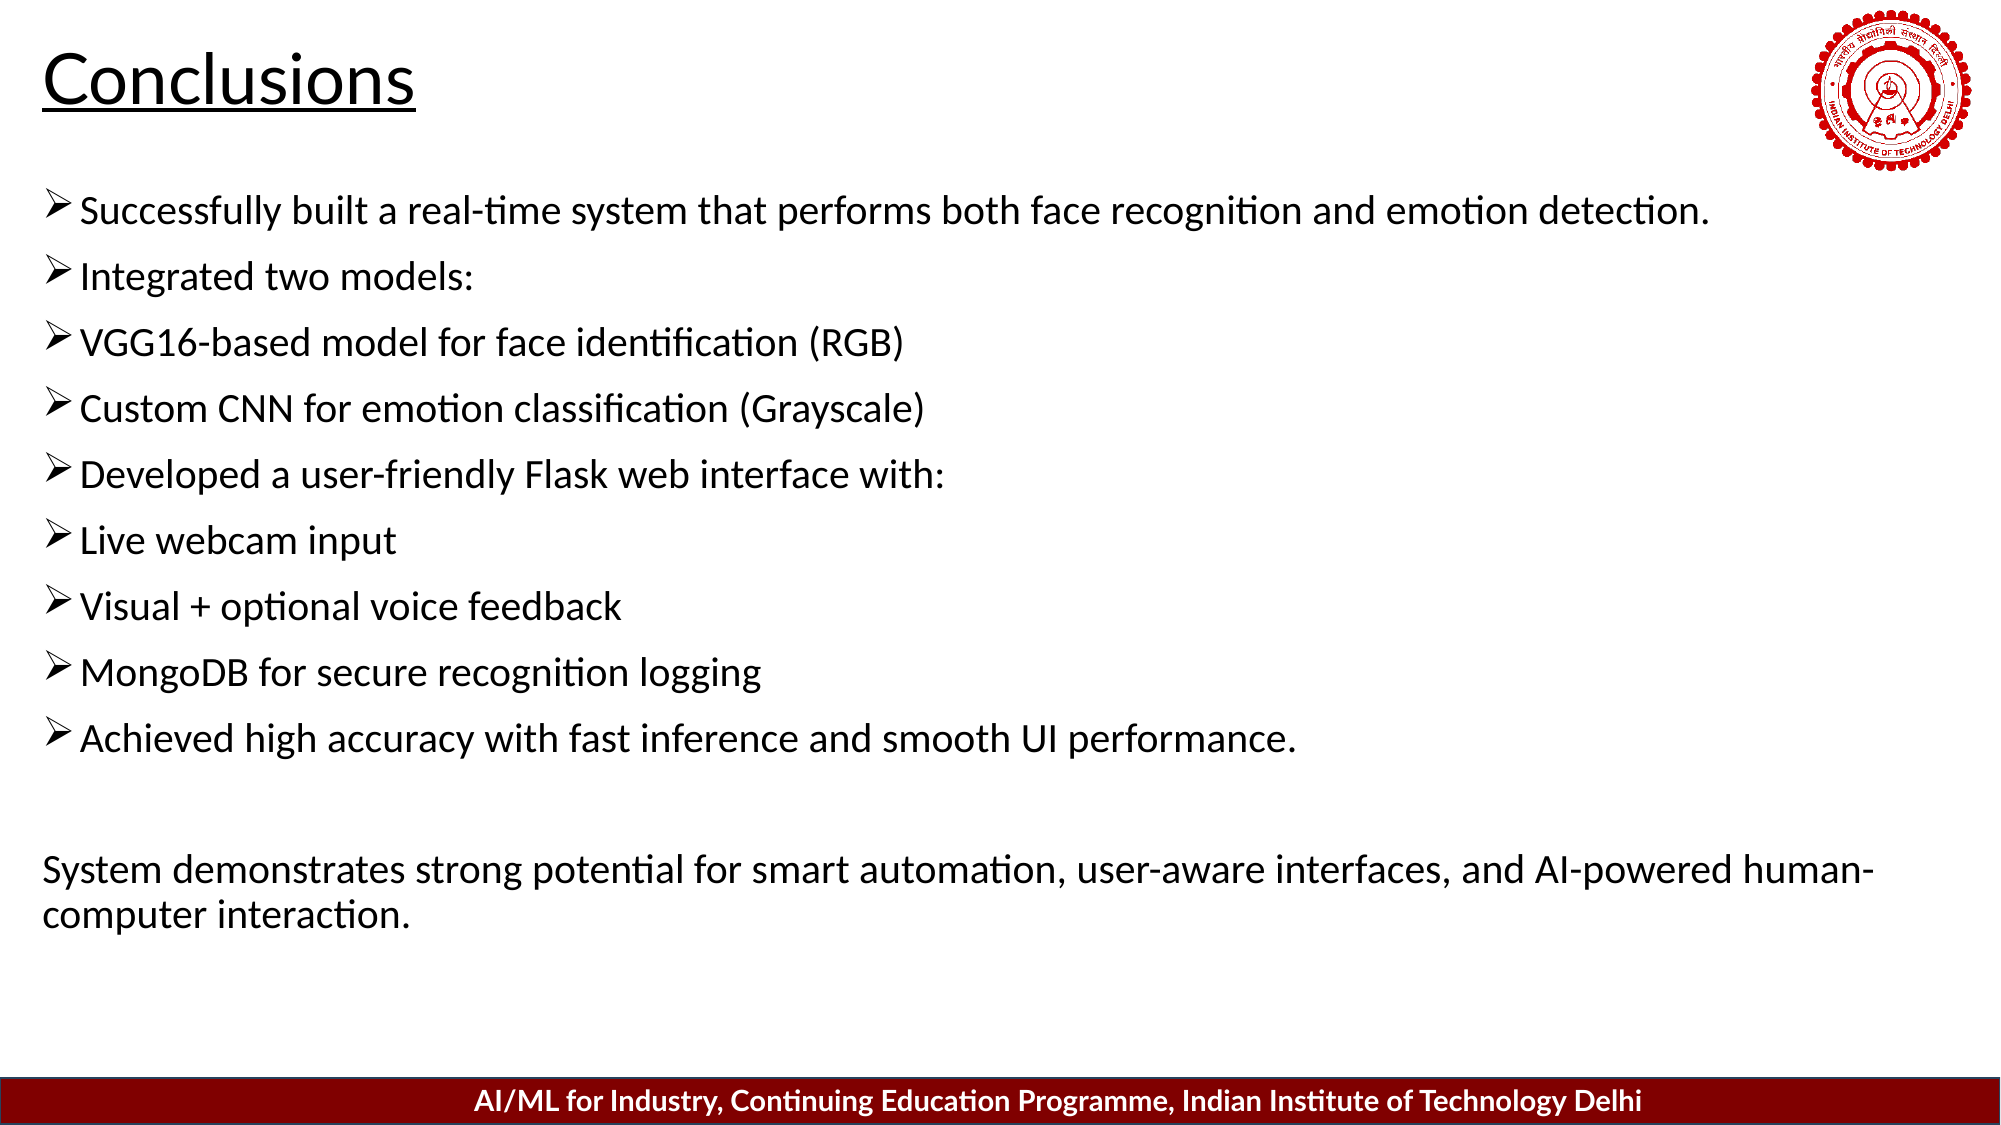

# Conclusions
Successfully built a real-time system that performs both face recognition and emotion detection.
Integrated two models:
VGG16-based model for face identification (RGB)
Custom CNN for emotion classification (Grayscale)
Developed a user-friendly Flask web interface with:
Live webcam input
Visual + optional voice feedback
MongoDB for secure recognition logging
Achieved high accuracy with fast inference and smooth UI performance.

System demonstrates strong potential for smart automation, user-aware interfaces, and AI-powered human-computer interaction.
14